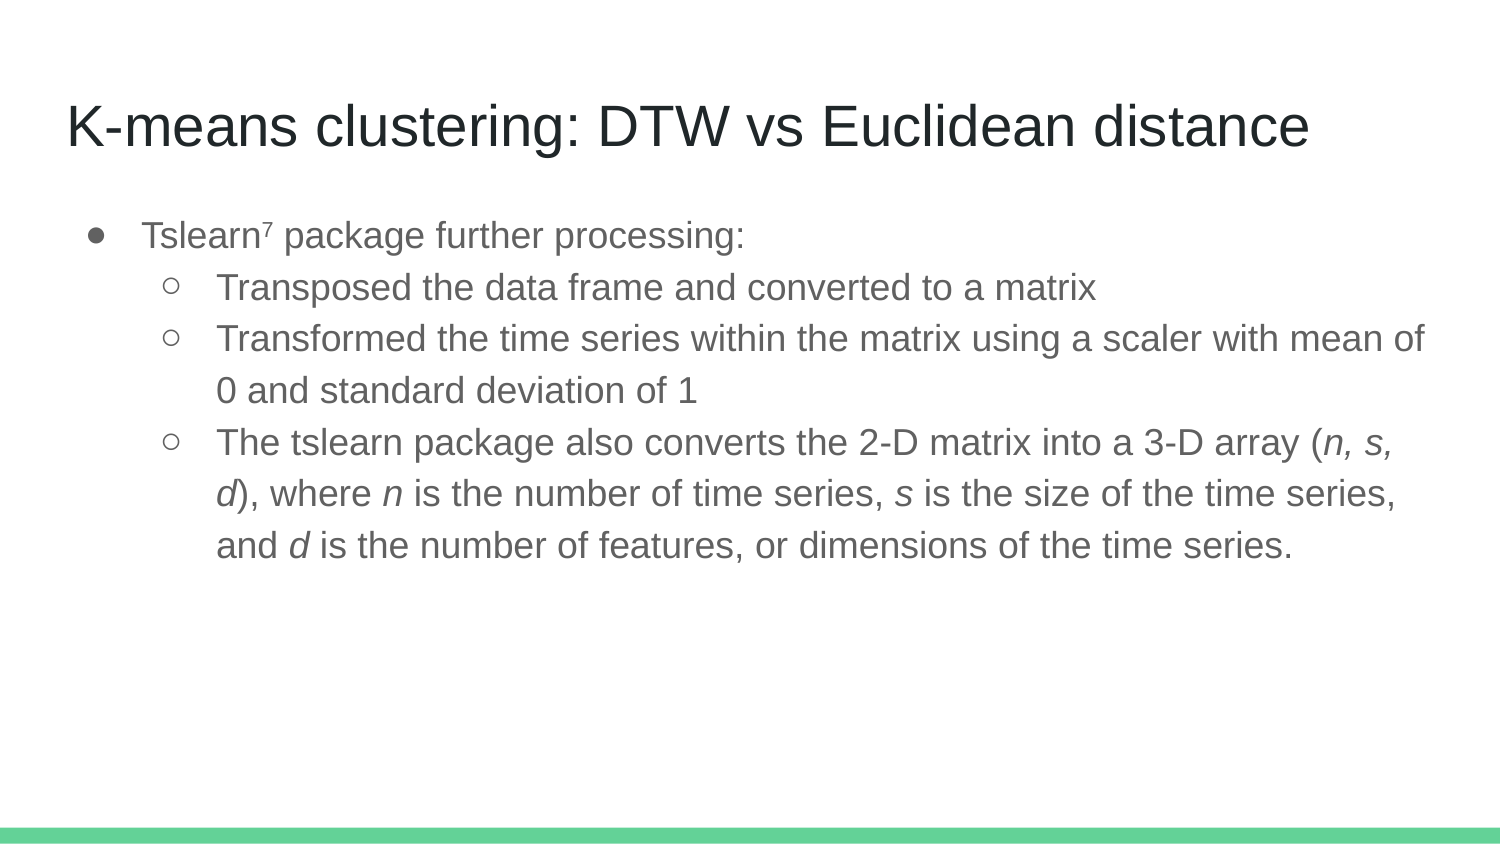

# K-means clustering: DTW vs Euclidean distance
Tslearn7 package further processing:
Transposed the data frame and converted to a matrix
Transformed the time series within the matrix using a scaler with mean of 0 and standard deviation of 1
The tslearn package also converts the 2-D matrix into a 3-D array (n, s, d), where n is the number of time series, s is the size of the time series, and d is the number of features, or dimensions of the time series.